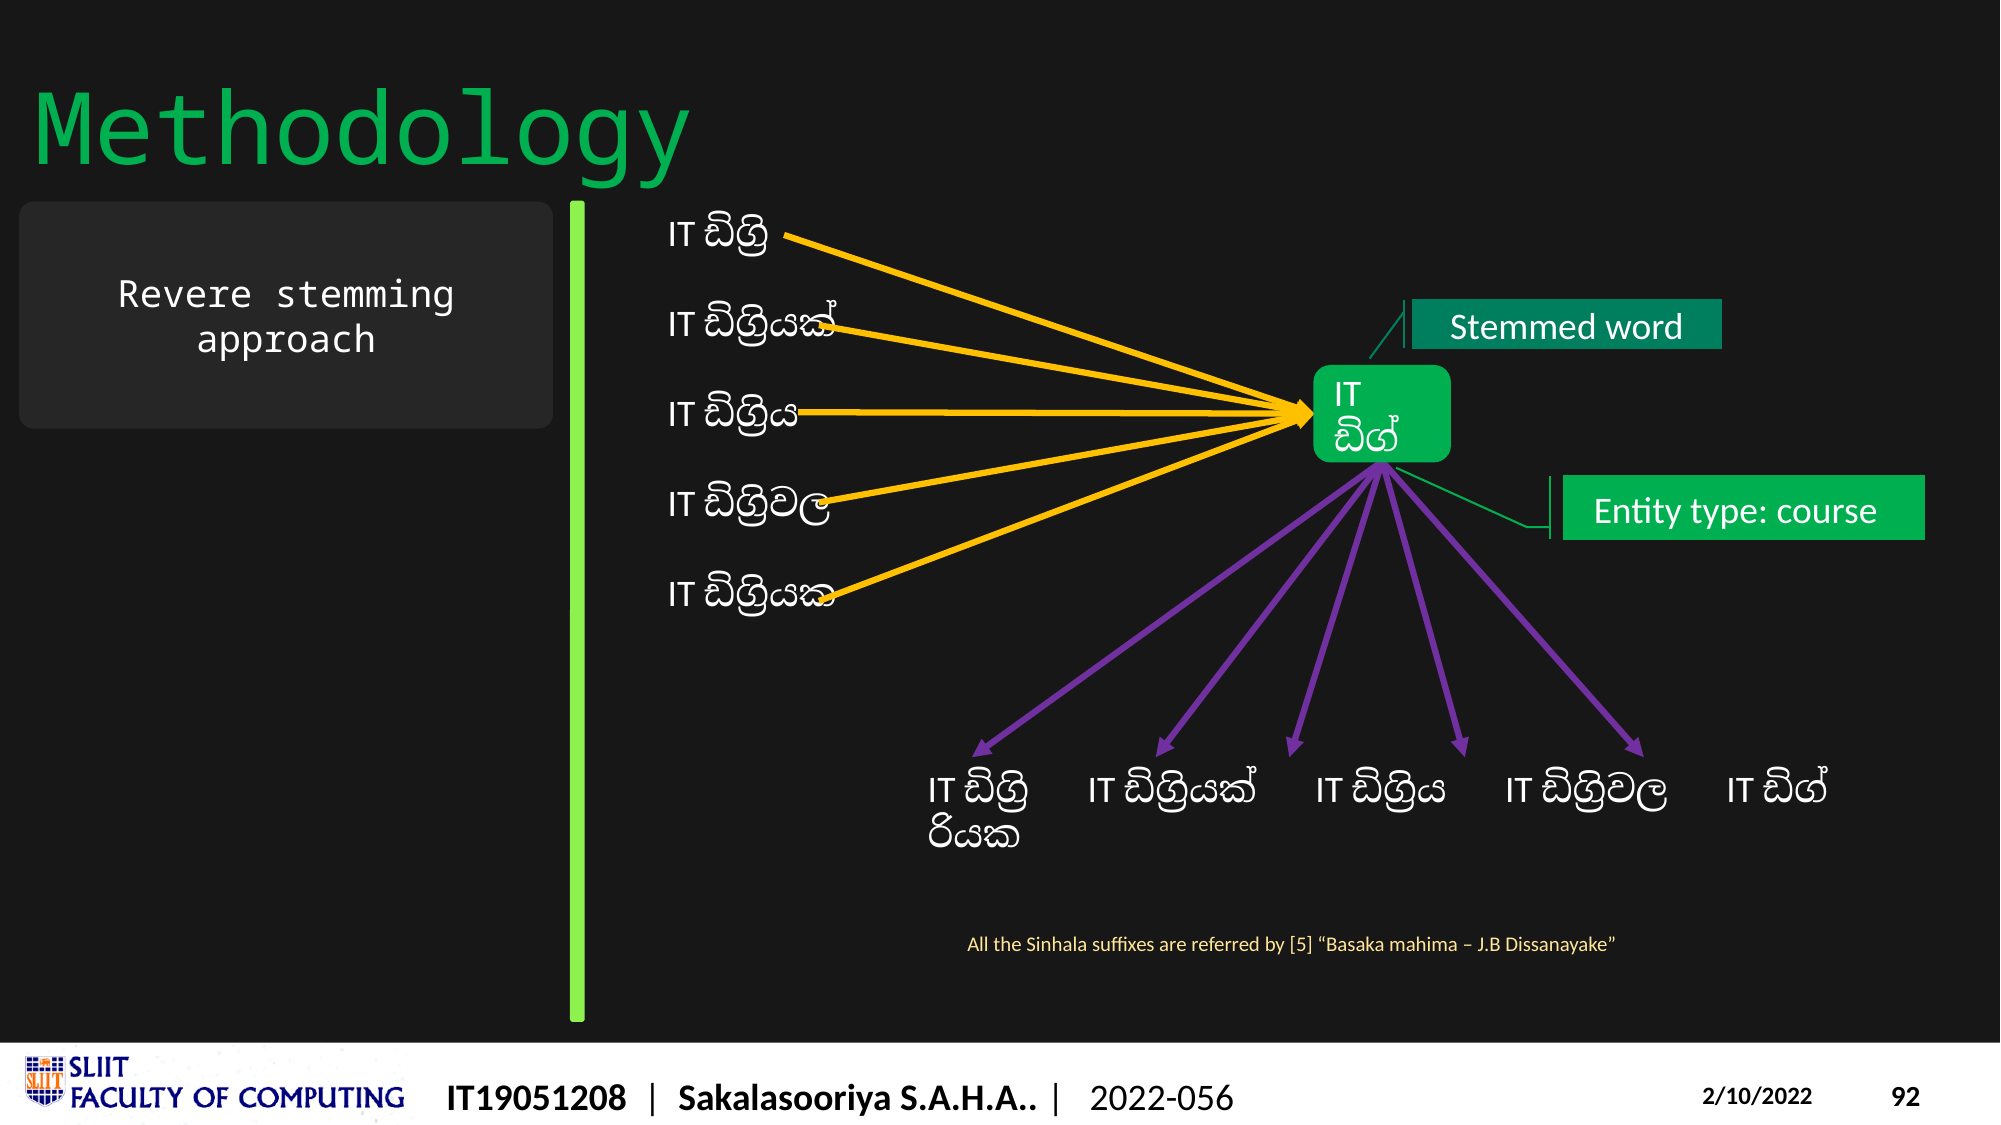

# Methodology
Revere stemming approach

      IT ඩිග්‍රි

      IT ඩිග්‍රියක්

      IT ඩිග්‍රිය

      IT ඩිග්‍රිවල

      IT ඩිග්‍රියක
Stemmed word
IT ඩිග්

Entity type: course
IT ඩිග්‍රි      IT ඩිග්‍රියක්      IT ඩිග්‍රිය      IT ඩිග්‍රිවල      IT ඩිග්‍රියක
All the Sinhala suffixes are referred by [5] “Basaka mahima – J.B Dissanayake”